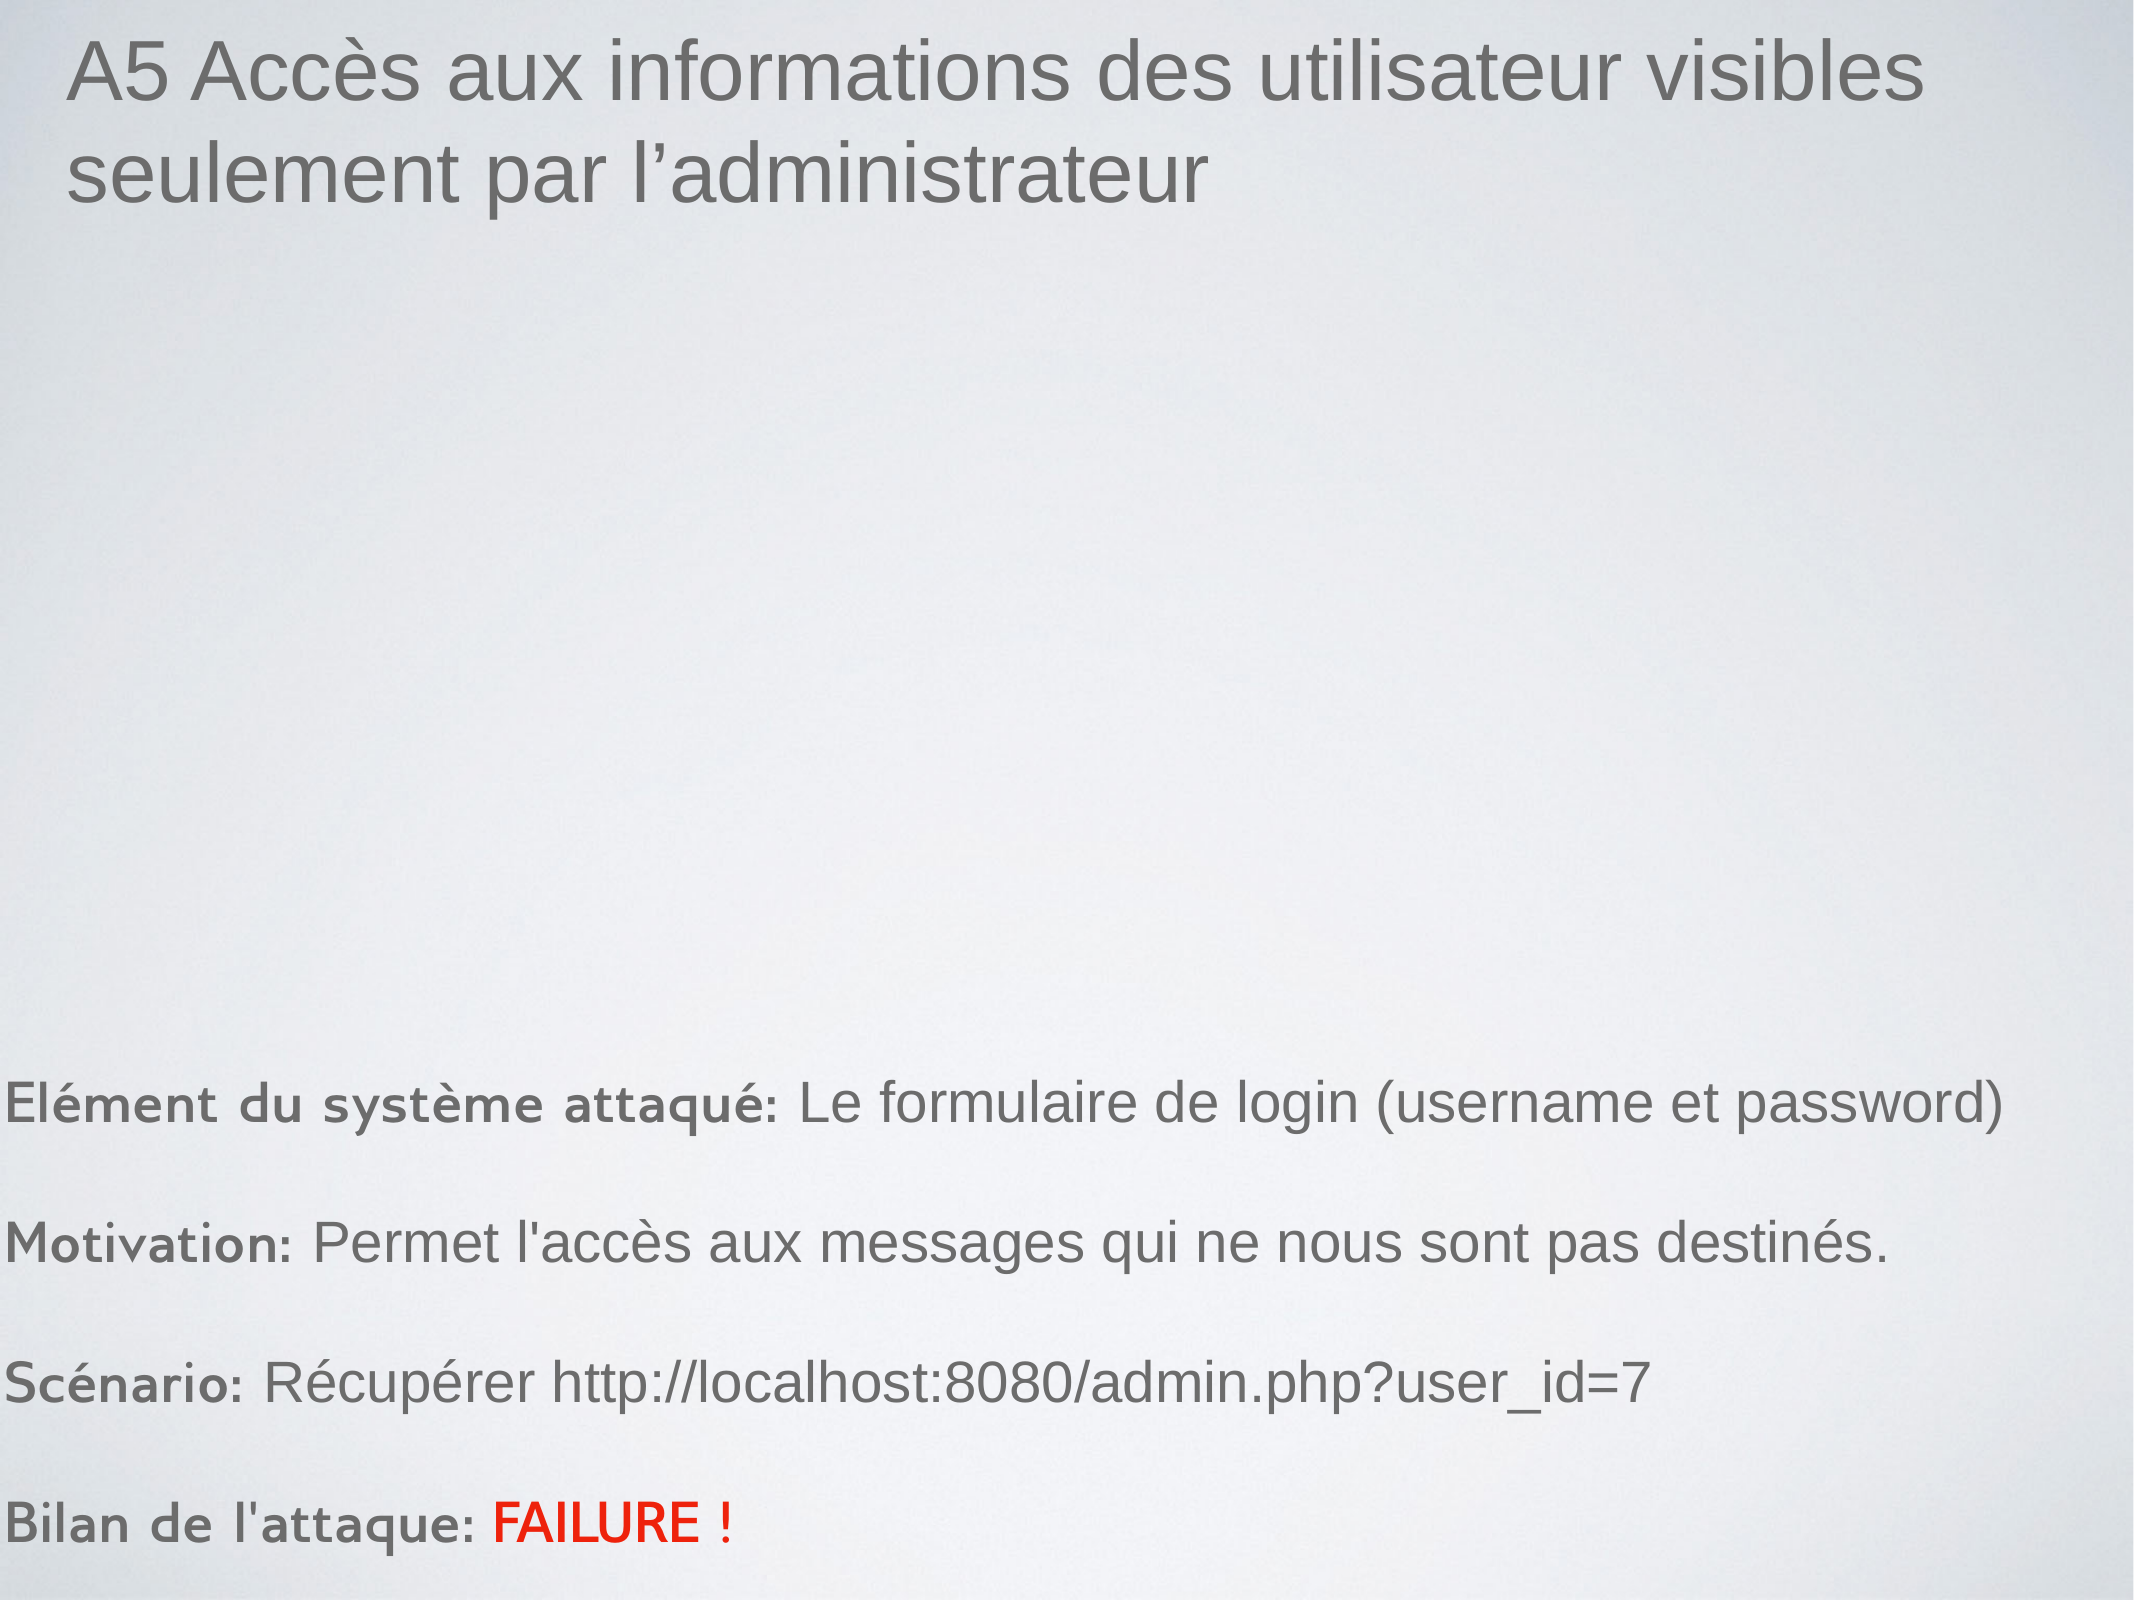

# A5 Accès aux informations des utilisateur visibles seulement par l’administrateur
Elément du système attaqué: Le formulaire de login (username et password)

Motivation: Permet l'accès aux messages qui ne nous sont pas destinés.

Scénario: Récupérer http://localhost:8080/admin.php?user_id=7

Bilan de l'attaque: FAILURE !